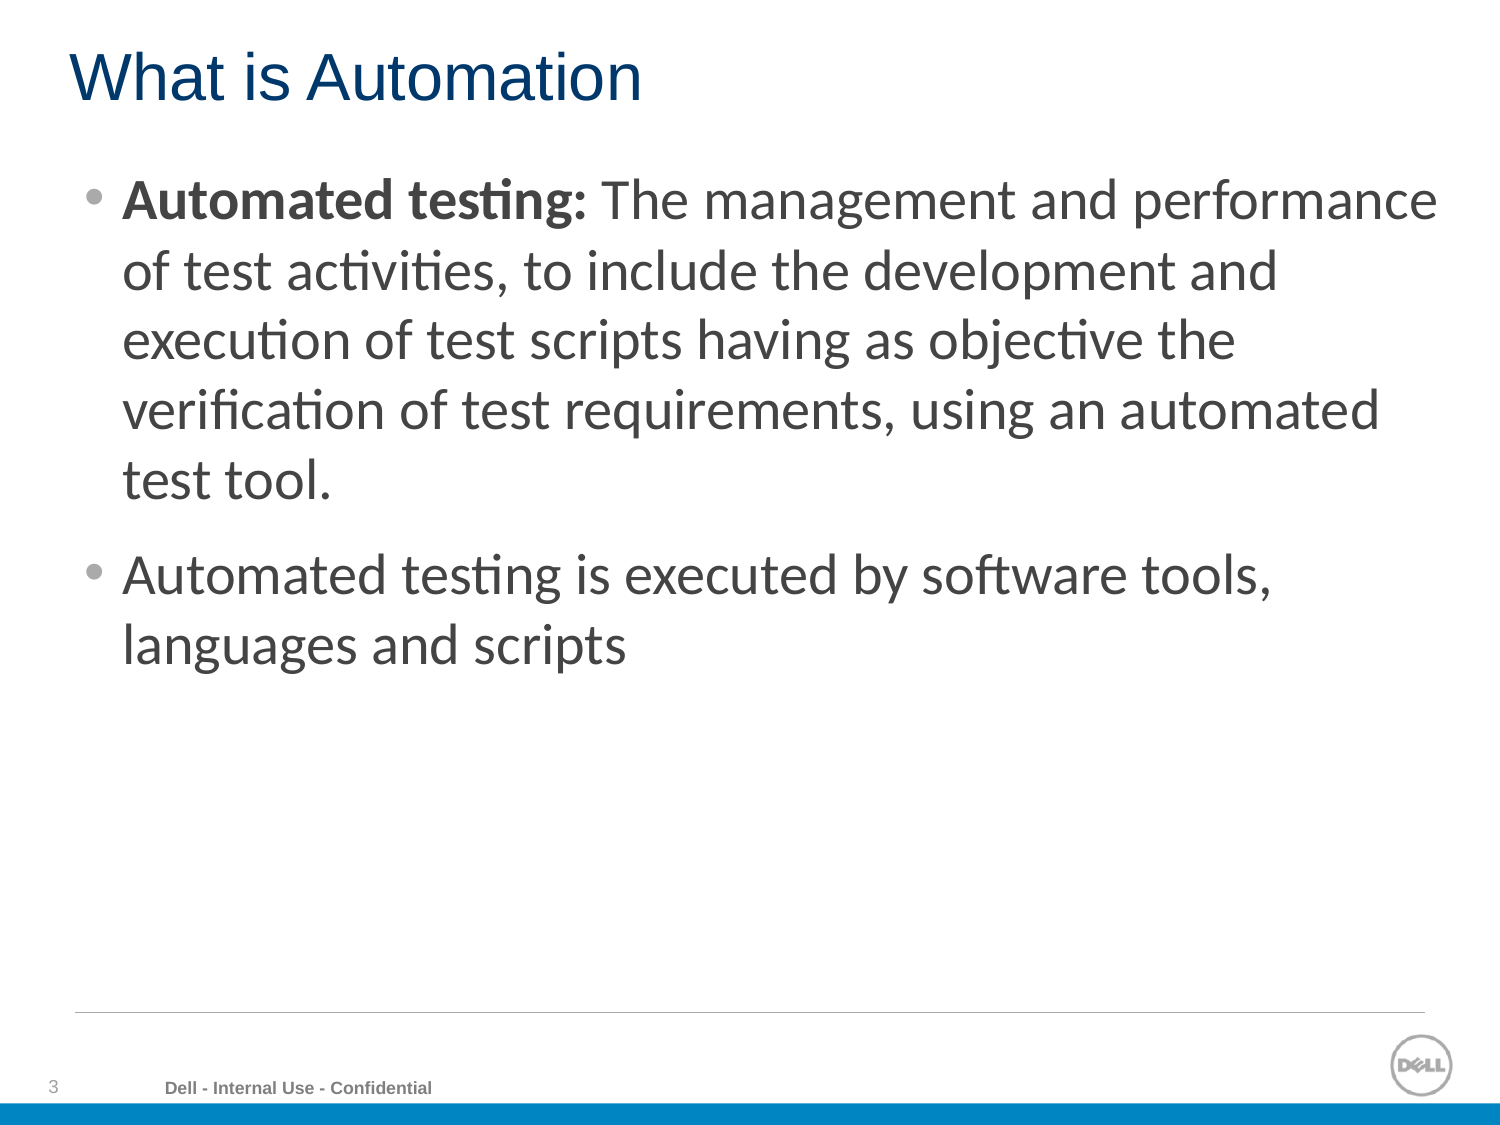

# What is Automation
Automated testing: The management and performance of test activities, to include the development and execution of test scripts having as objective the verification of test requirements, using an automated test tool.
Automated testing is executed by software tools, languages and scripts